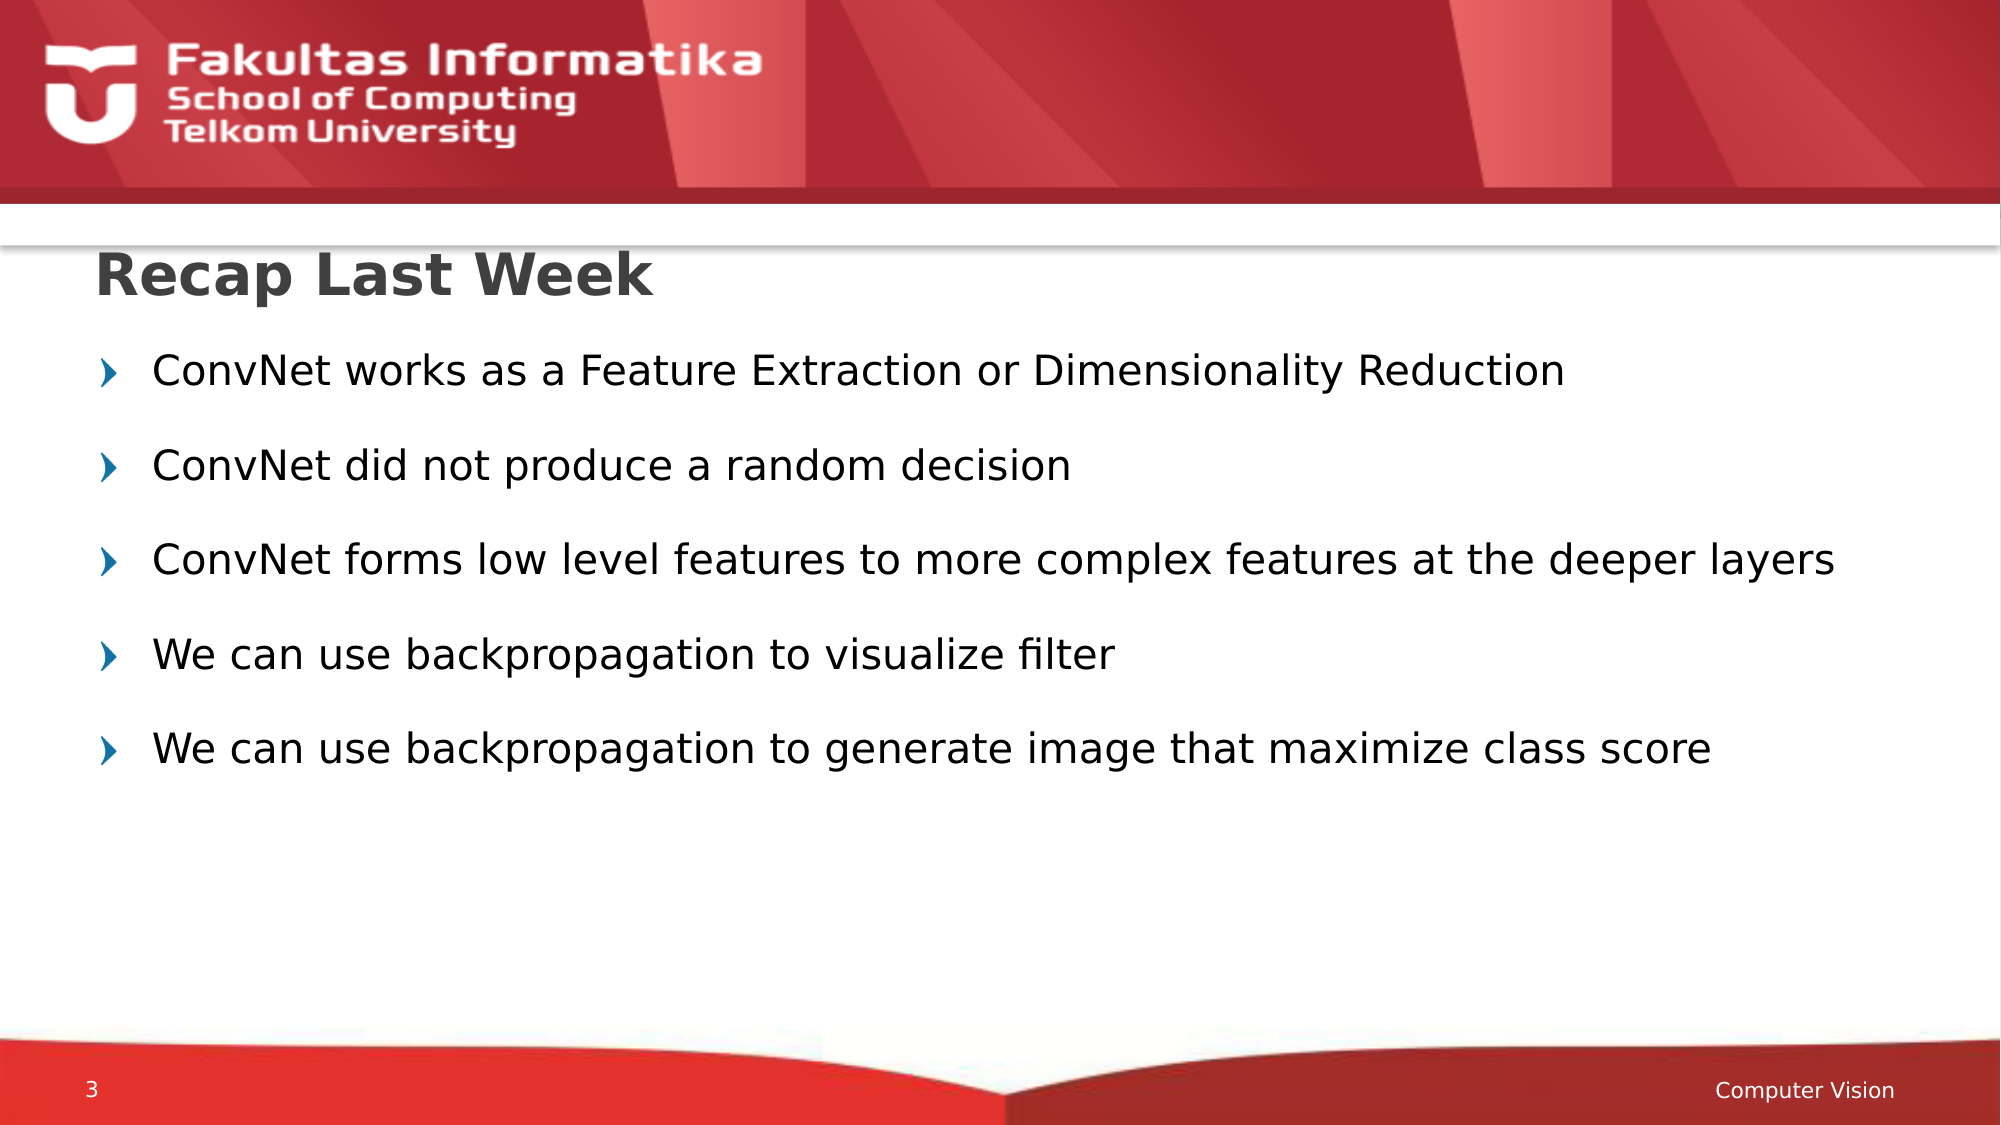

# Recap Last Week
ConvNet works as a Feature Extraction or Dimensionality Reduction
ConvNet did not produce a random decision
ConvNet forms low level features to more complex features at the deeper layers
We can use backpropagation to visualize filter
We can use backpropagation to generate image that maximize class score
Computer Vision
3